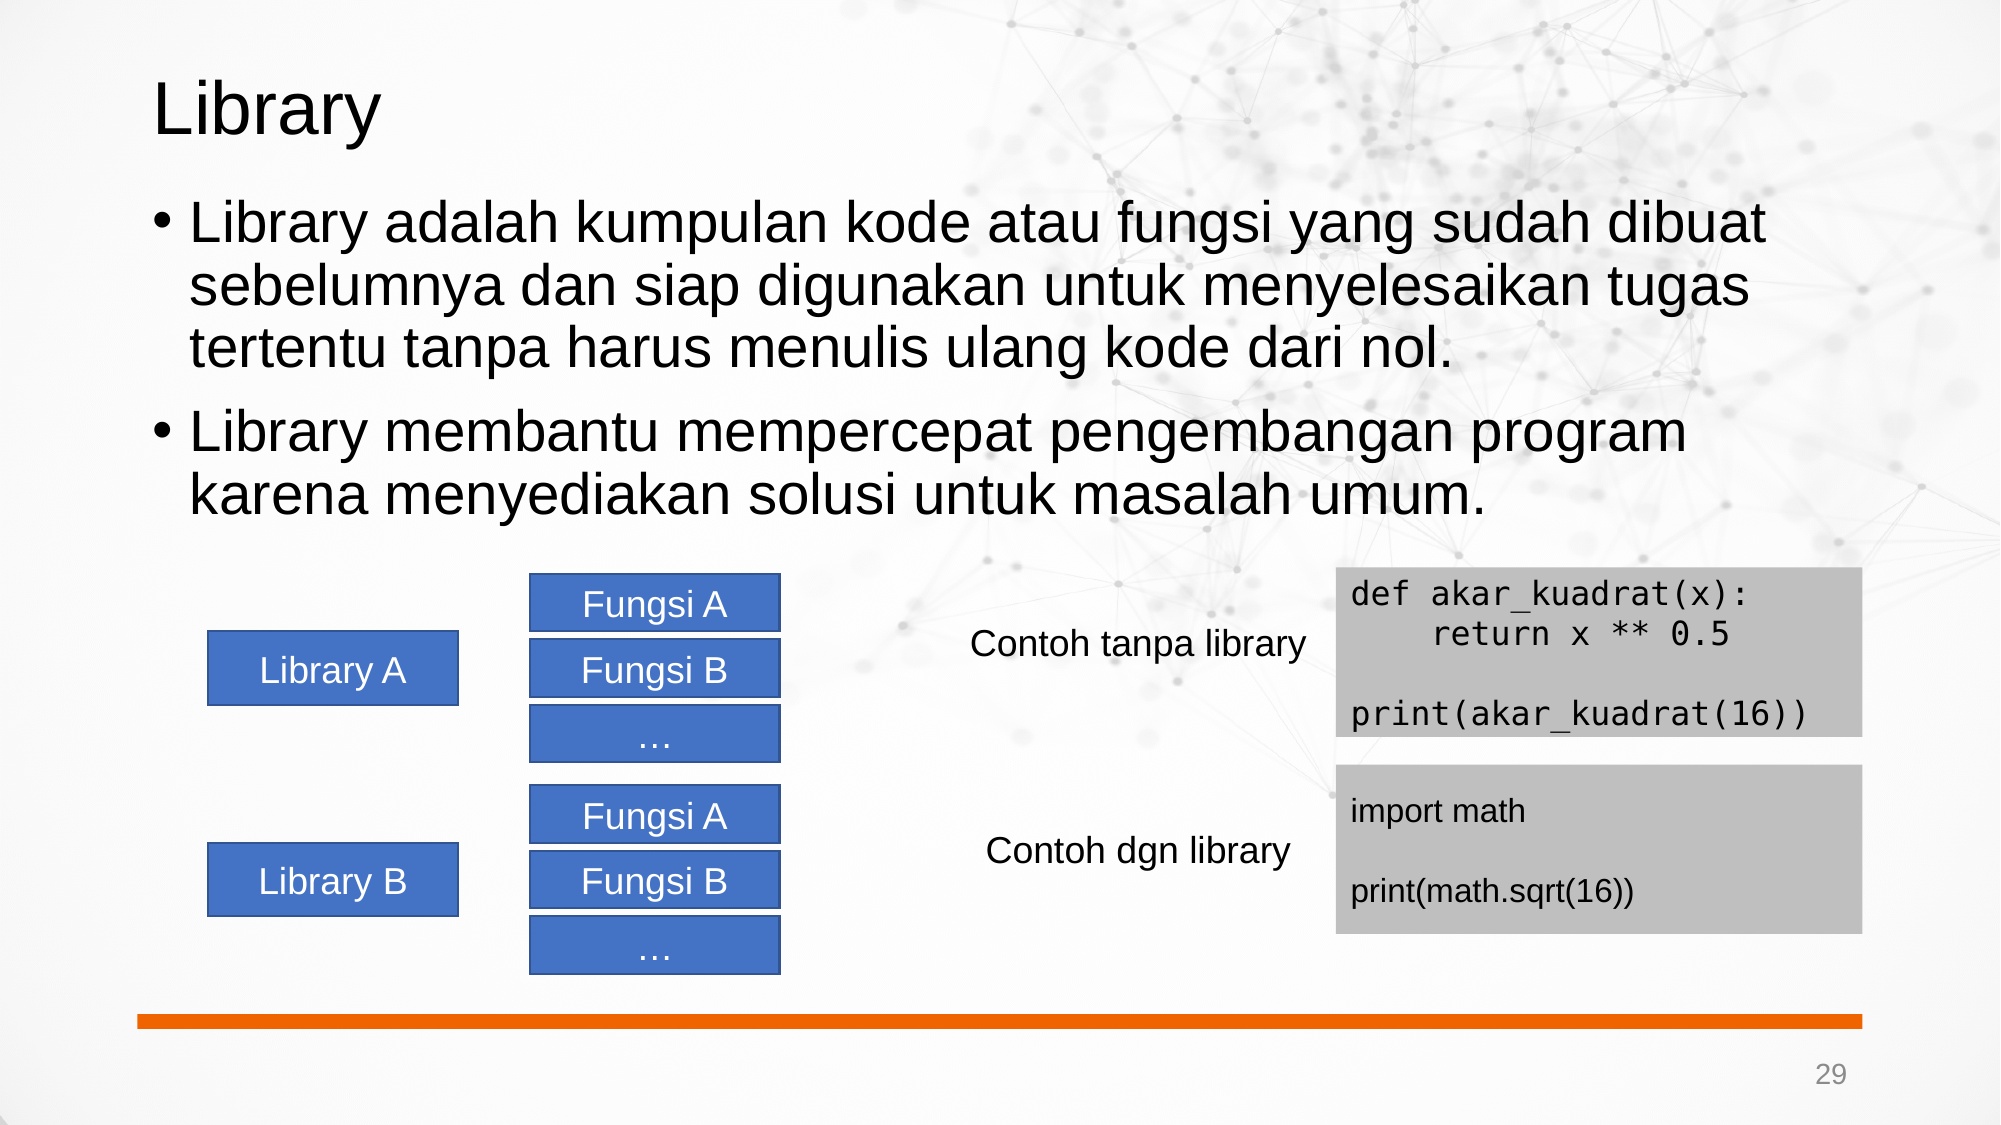

# Library
Library adalah kumpulan kode atau fungsi yang sudah dibuat sebelumnya dan siap digunakan untuk menyelesaikan tugas tertentu tanpa harus menulis ulang kode dari nol.
Library membantu mempercepat pengembangan program karena menyediakan solusi untuk masalah umum.
def akar_kuadrat(x):
    return x ** 0.5

print(akar_kuadrat(16))
Fungsi A
Contoh tanpa library
Library A
Fungsi B
…
import math

print(math.sqrt(16))
Fungsi A
Contoh dgn library
Library B
Fungsi B
…
29